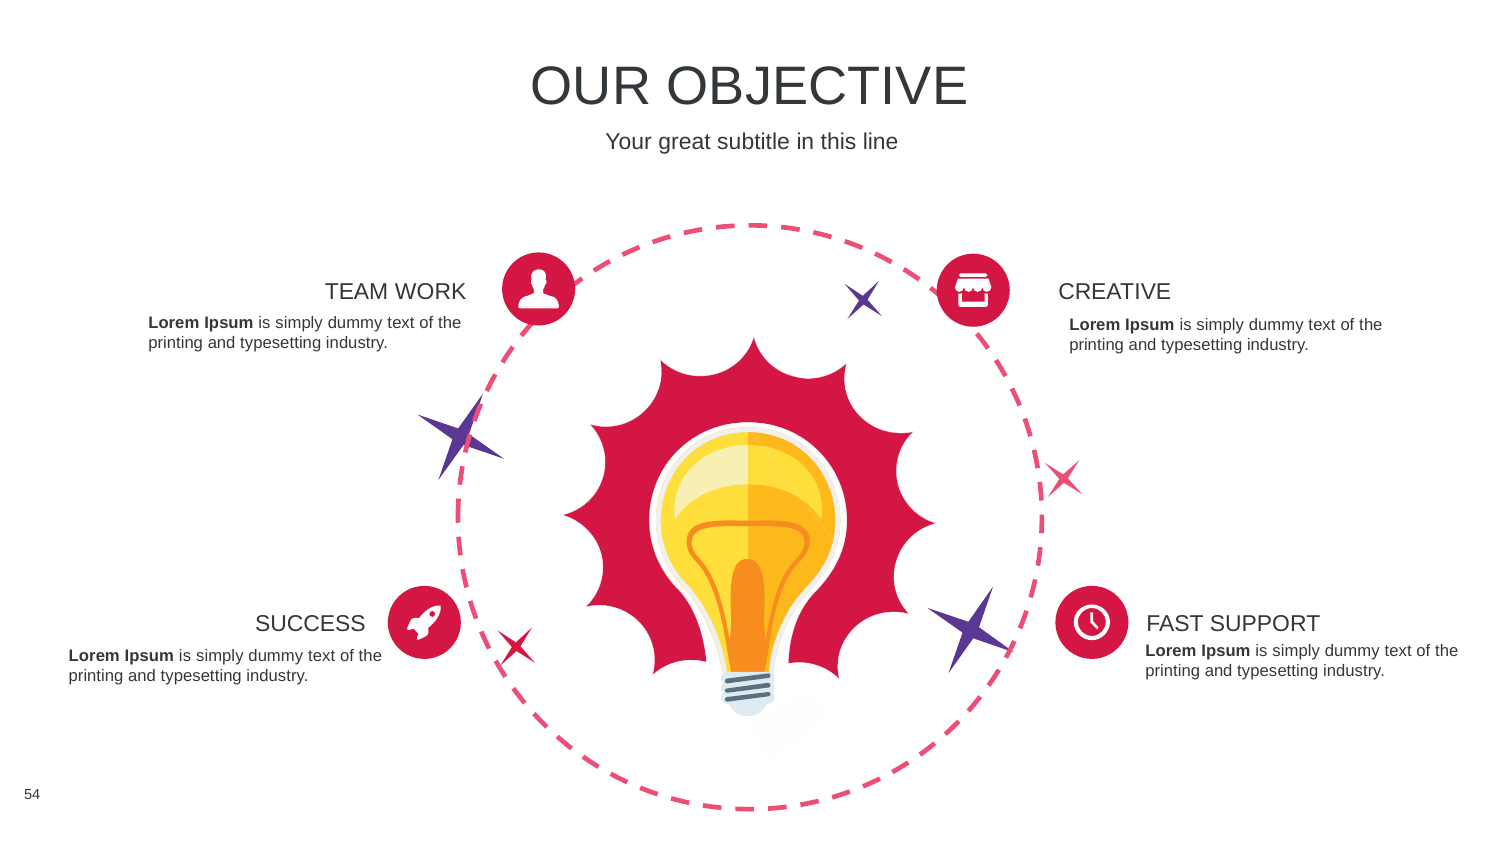

OUR OBJECTIVE
Your great subtitle in this line

CREATIVE
TEAM WORK

Lorem Ipsum is simply dummy text of the printing and typesetting industry.
Lorem Ipsum is simply dummy text of the printing and typesetting industry.

SUCCESS
FAST SUPPORT

Lorem Ipsum is simply dummy text of the printing and typesetting industry.
Lorem Ipsum is simply dummy text of the printing and typesetting industry.
54